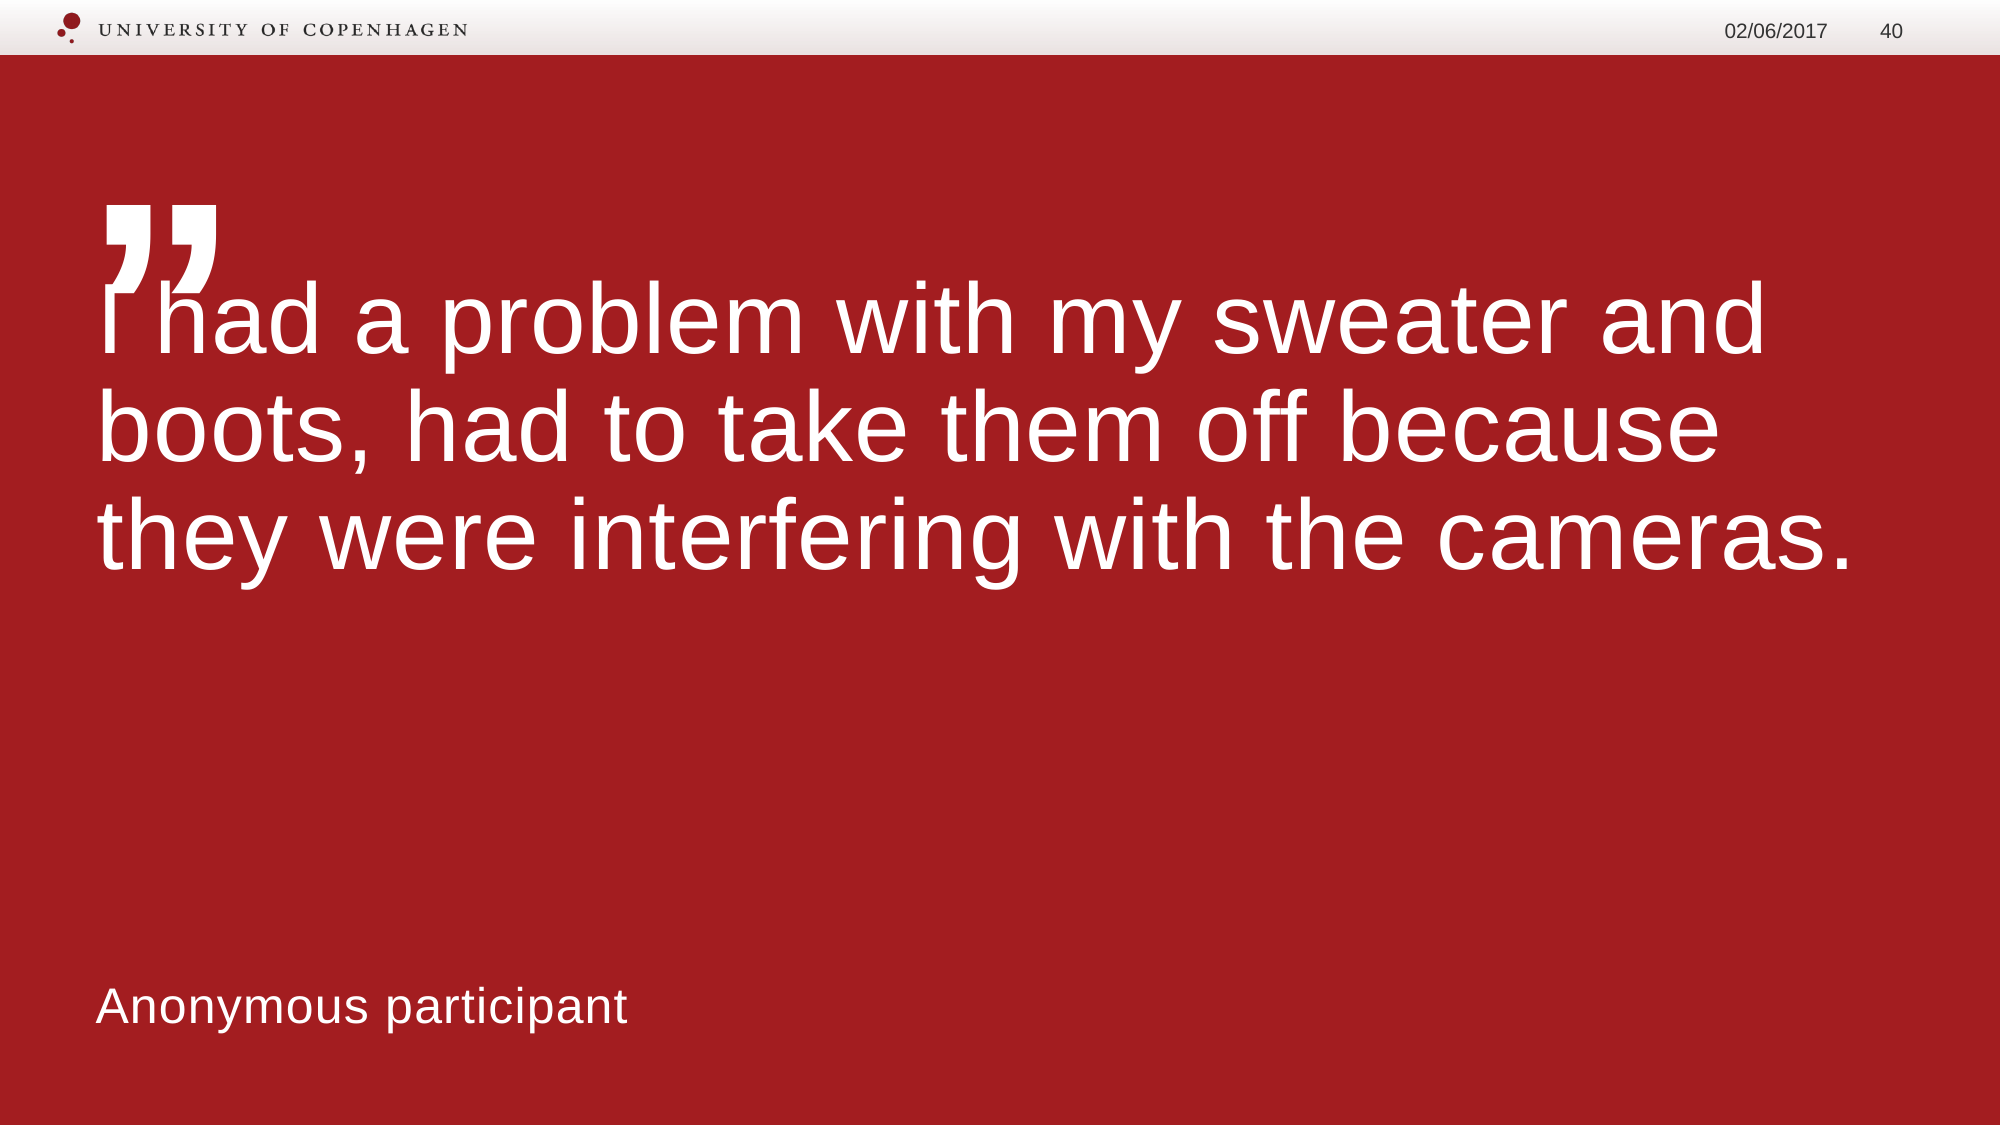

02/06/2017
40
I had a problem with my sweater and boots, had to take them off because they were interfering with the cameras.
Anonymous participant